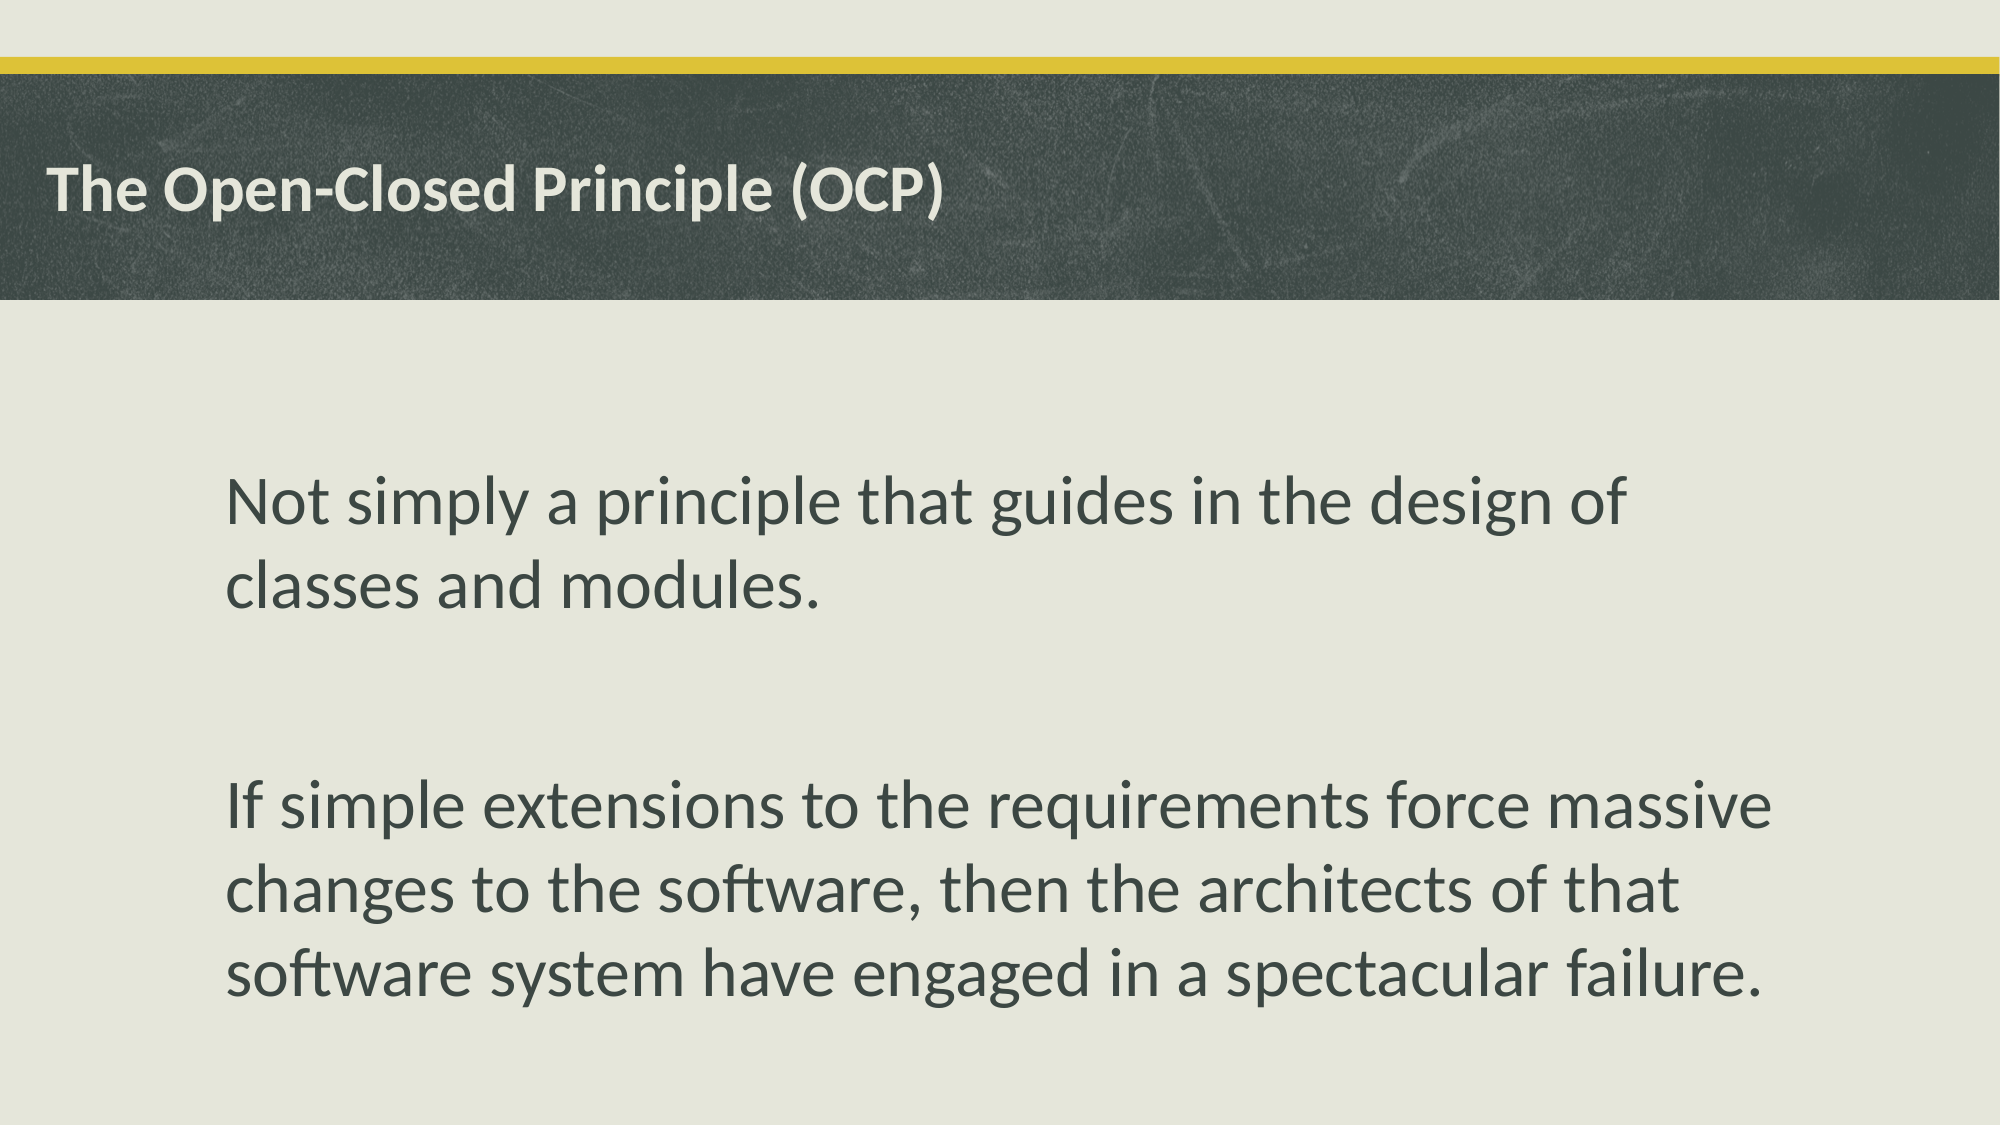

# The Open-Closed Principle (OCP)
Not simply a principle that guides in the design of classes and modules.

If simple extensions to the requirements force massive changes to the software, then the architects of that software system have engaged in a spectacular failure.